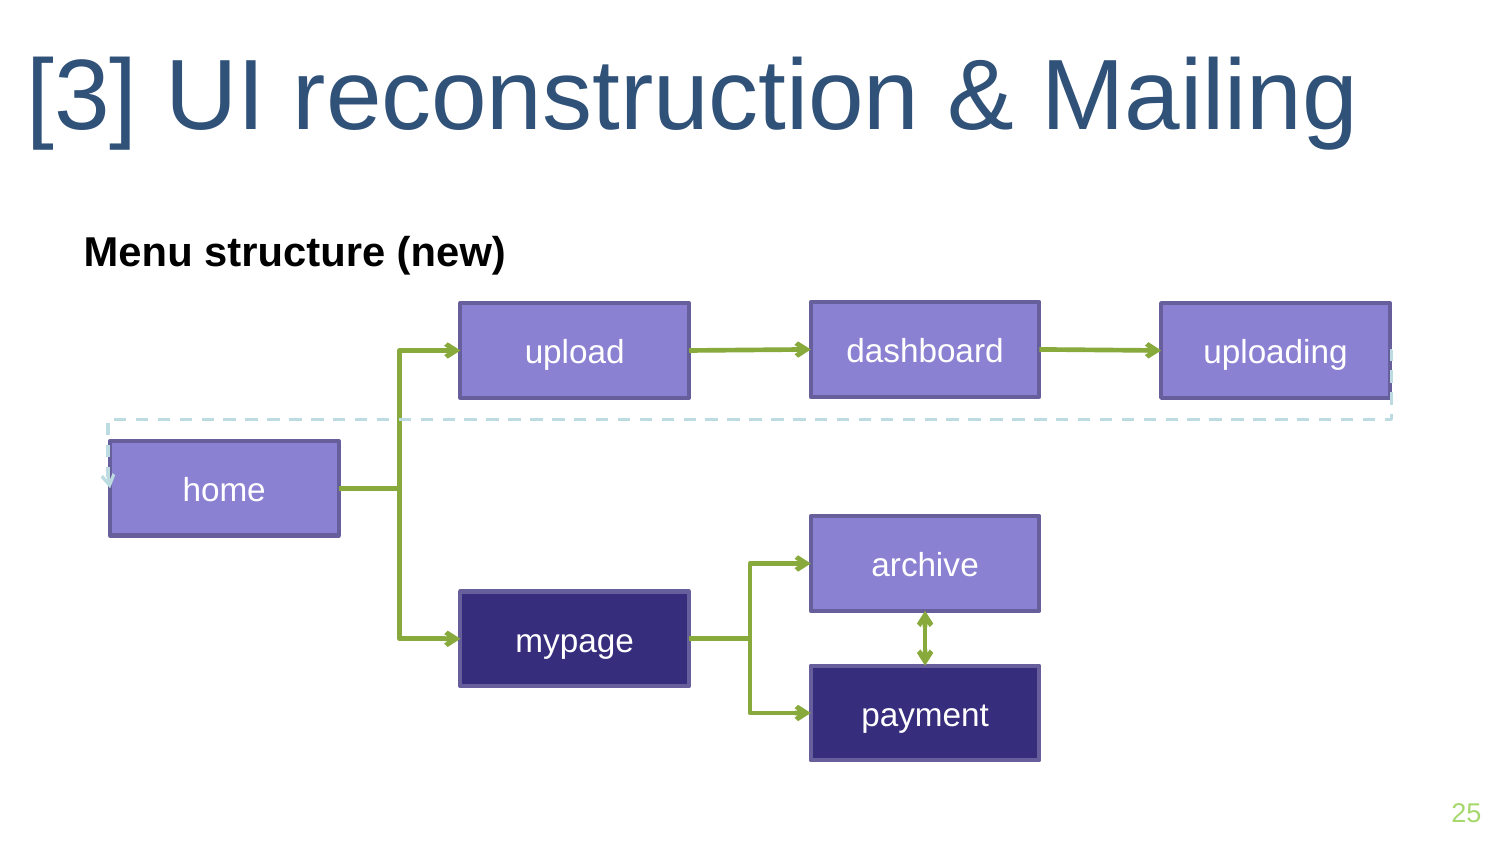

[3] UI reconstruction & Mailing
Menu structure (new)
dashboard
upload
uploading
home
archive
mypage
payment
25